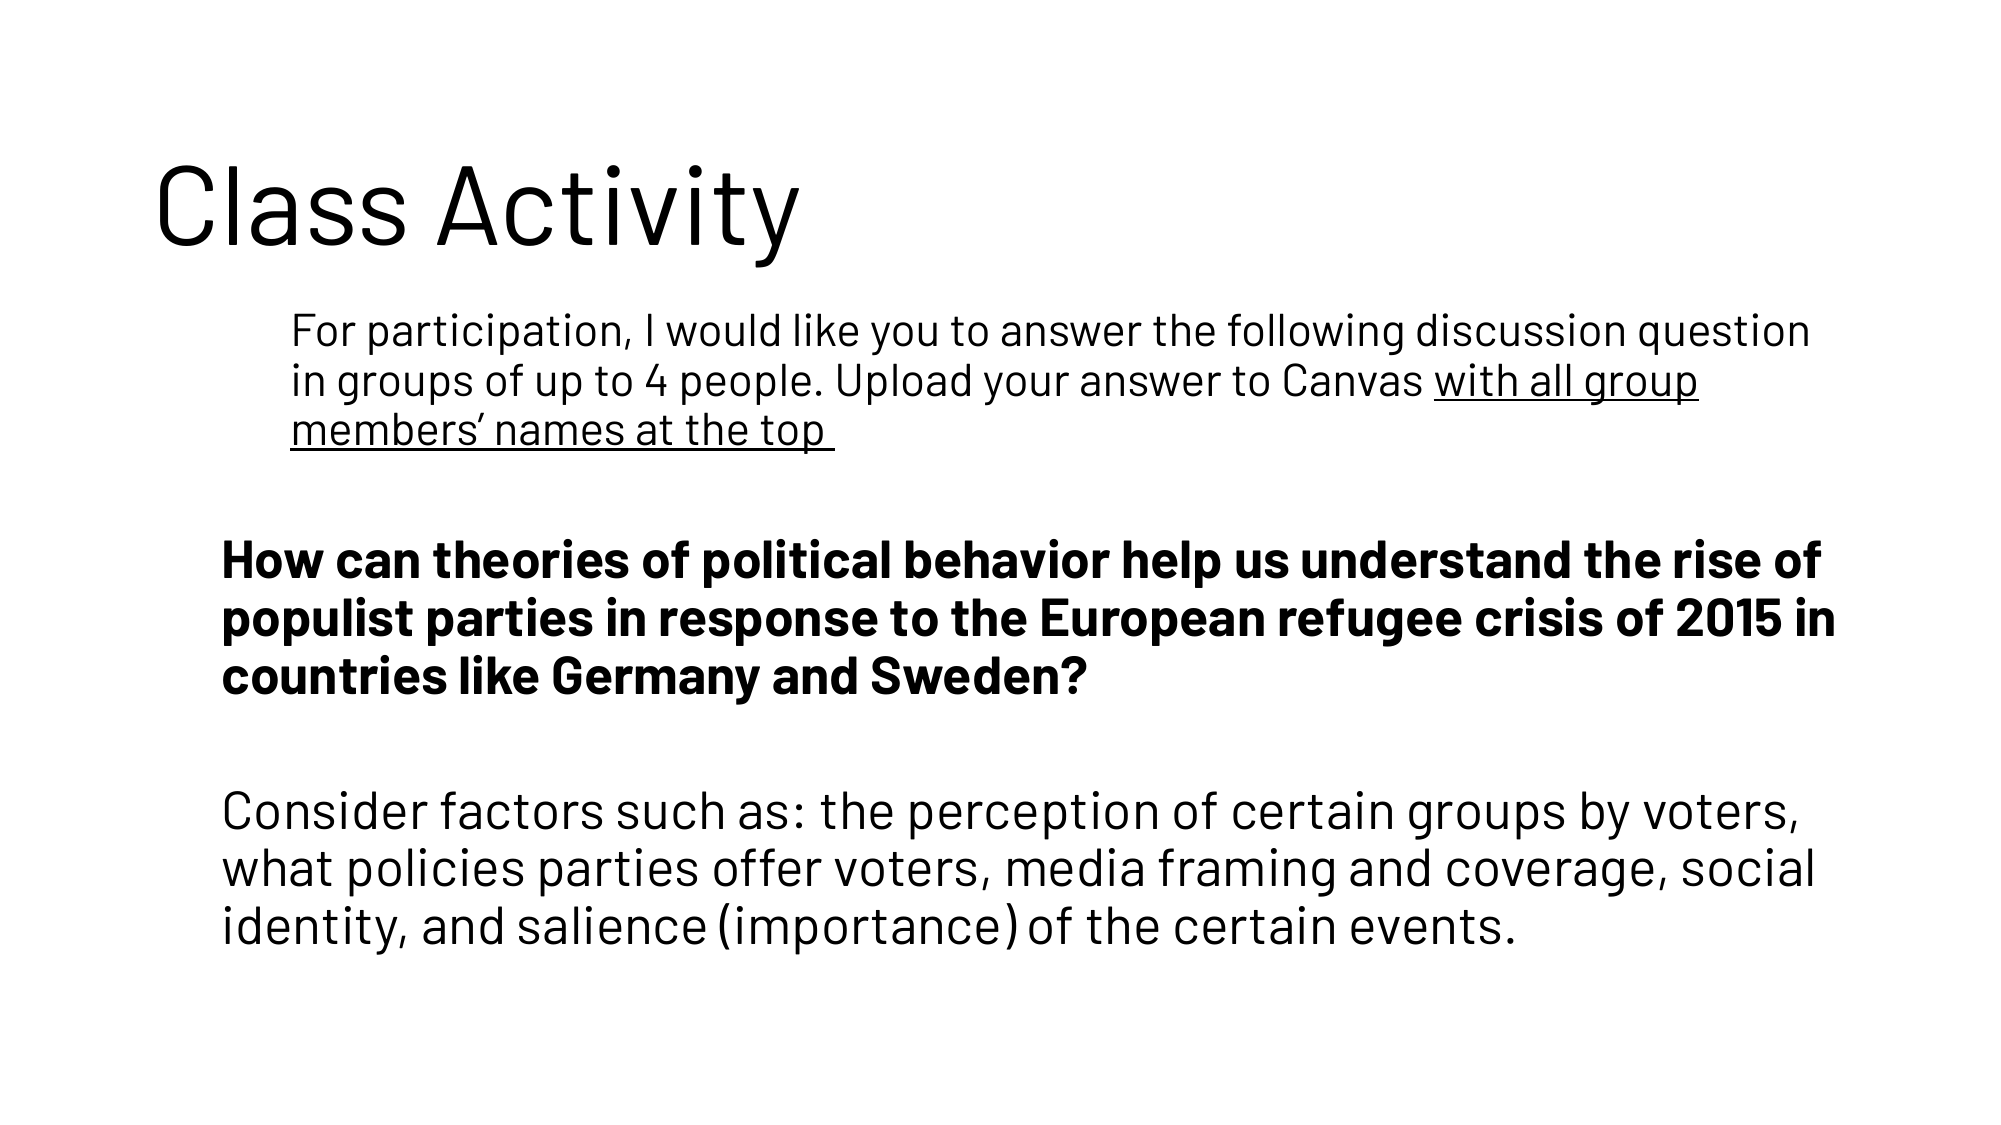

# Class Activity
For participation, I would like you to answer the following discussion question in groups of up to 4 people. Upload your answer to Canvas with all group members’ names at the top

How can theories of political behavior help us understand the rise of populist parties in response to the European refugee crisis of 2015 in countries like Germany and Sweden?

Consider factors such as: the perception of certain groups by voters, what policies parties offer voters, media framing and coverage, social identity, and salience (importance) of the certain events.